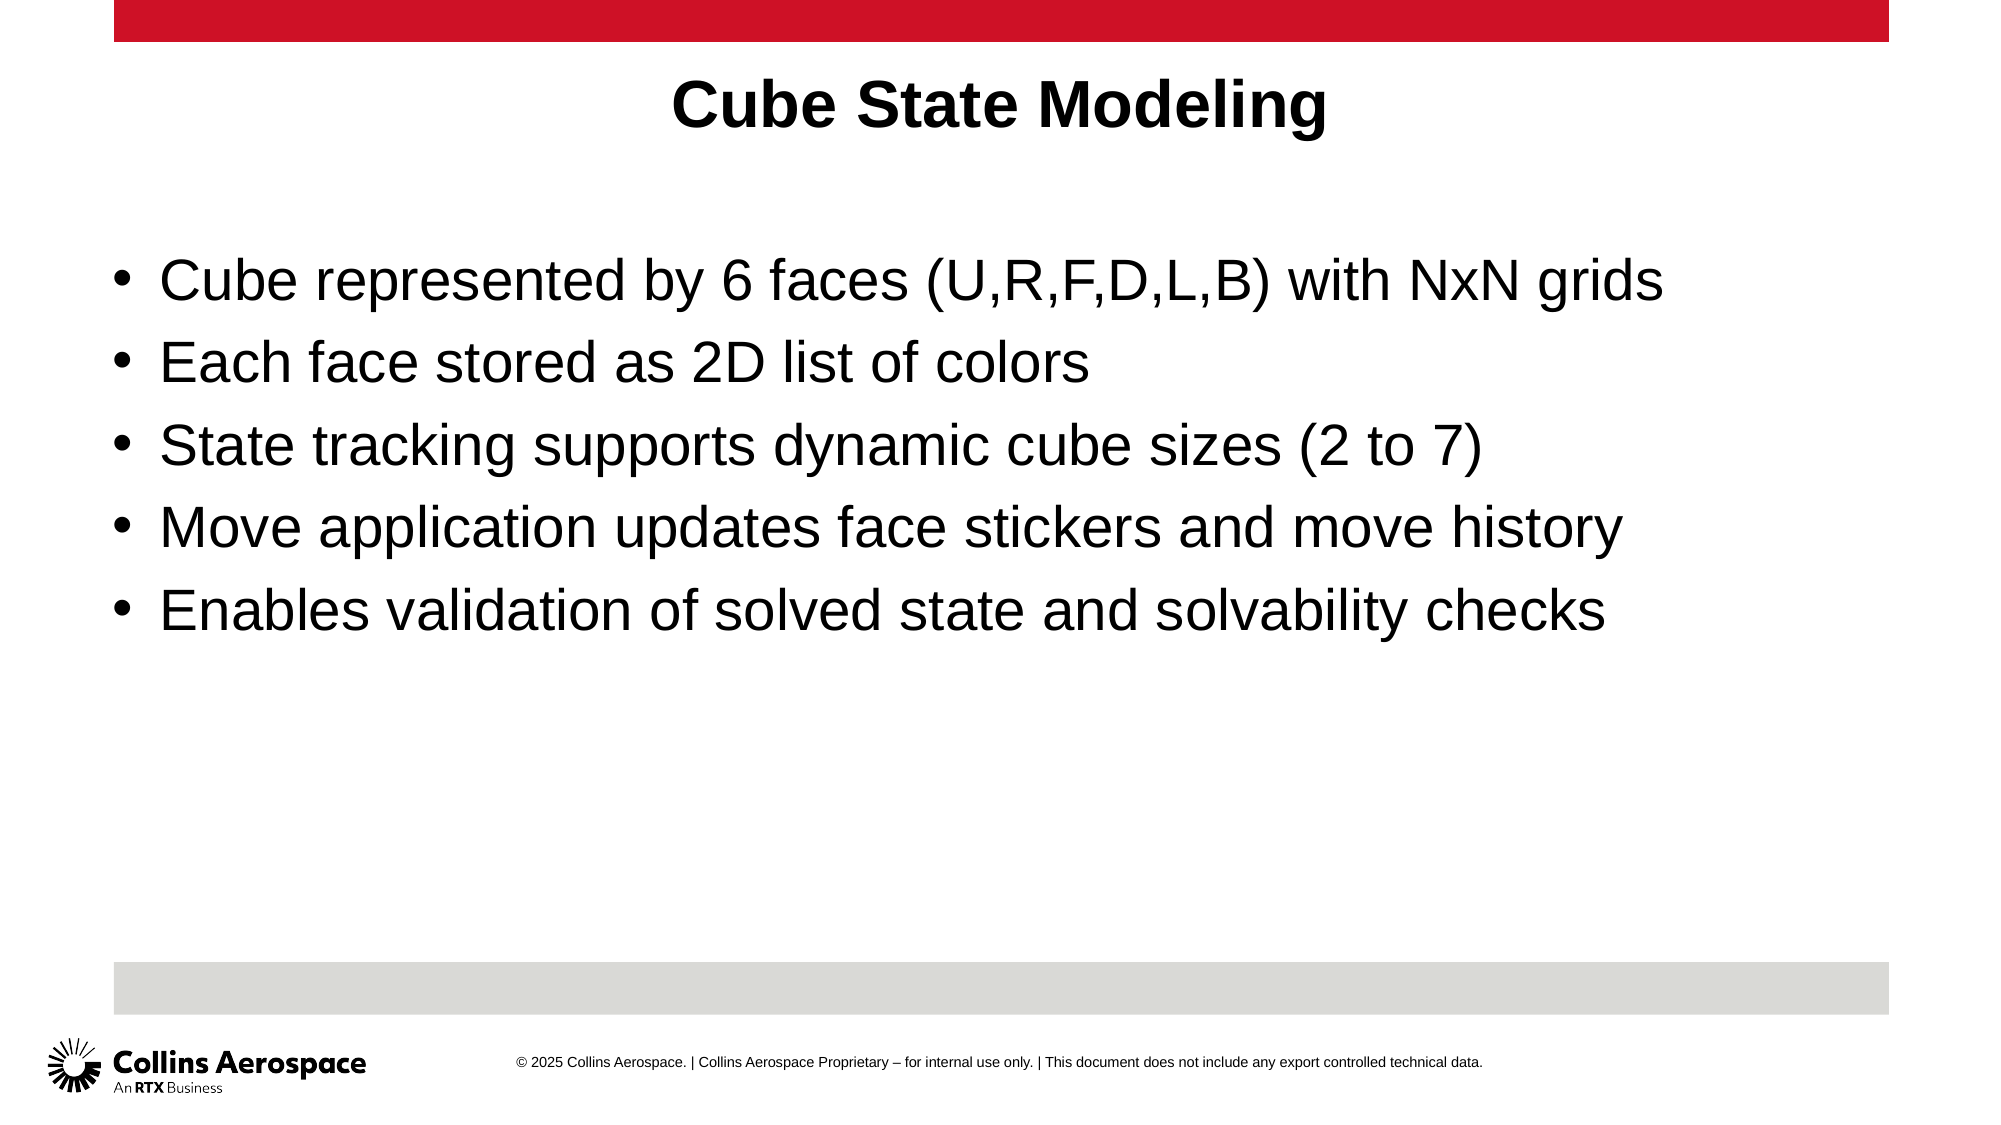

# Cube State Modeling
Cube represented by 6 faces (U,R,F,D,L,B) with NxN grids
Each face stored as 2D list of colors
State tracking supports dynamic cube sizes (2 to 7)
Move application updates face stickers and move history
Enables validation of solved state and solvability checks

© 2025 Collins Aerospace. | Collins Aerospace Proprietary – for internal use only. | This document does not include any export controlled technical data.